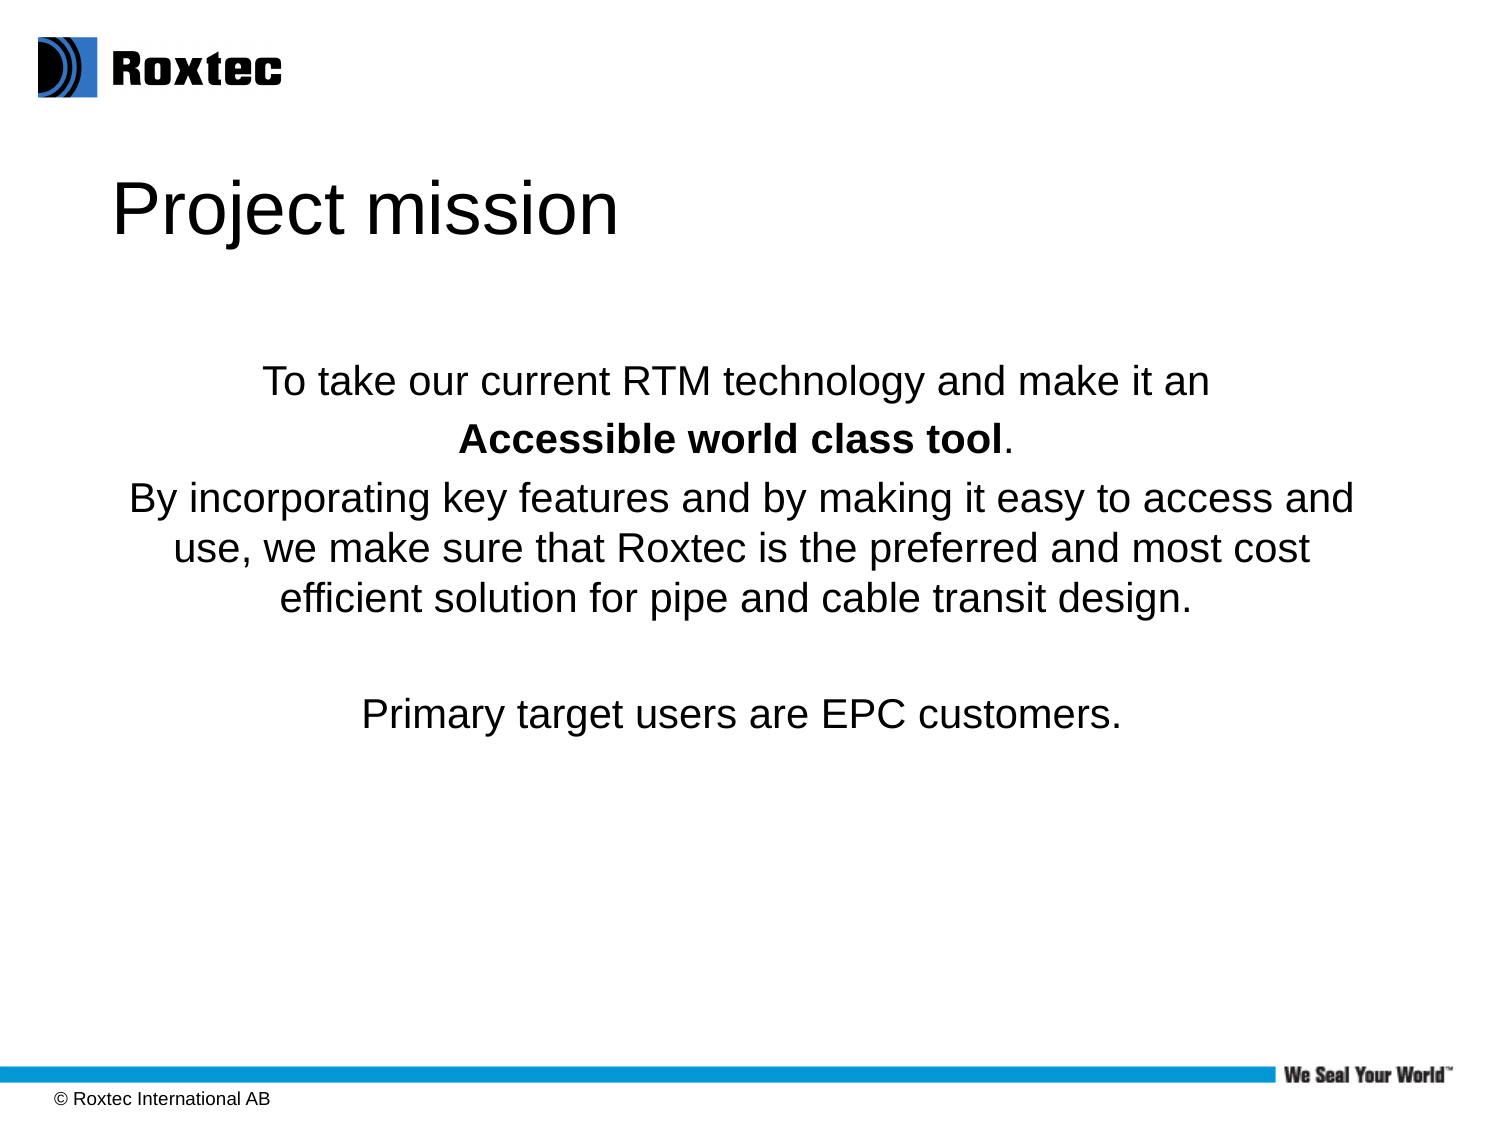

# Project mission
To take our current RTM technology and make it an
Accessible world class tool.
By incorporating key features and by making it easy to access and use, we make sure that Roxtec is the preferred and most cost efficient solution for pipe and cable transit design.

Primary target users are EPC customers.